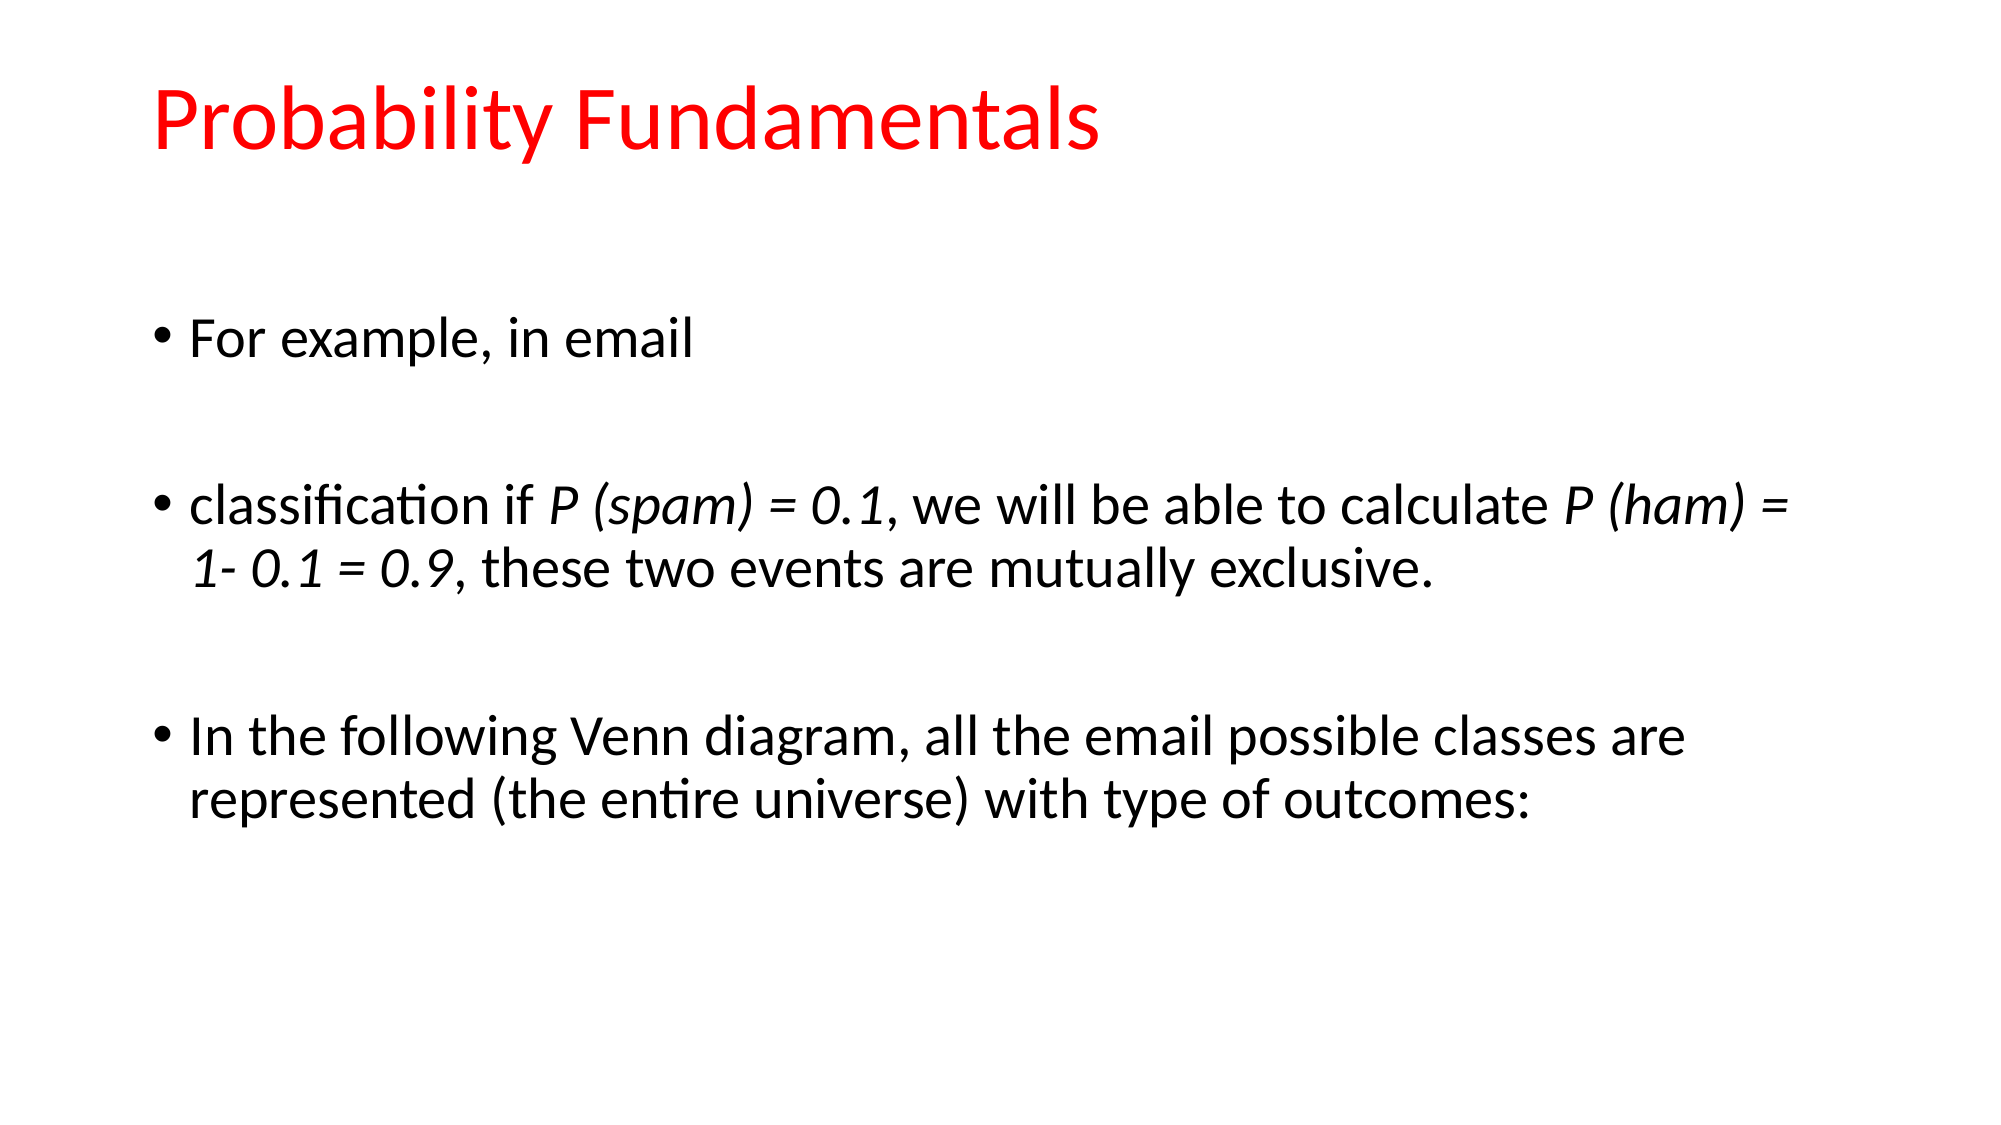

# Probability Fundamentals
For example, in email

classification if P (spam) = 0.1, we will be able to calculate P (ham) = 1- 0.1 = 0.9, these two events are mutually exclusive.

In the following Venn diagram, all the email possible classes are represented (the entire universe) with type of outcomes: